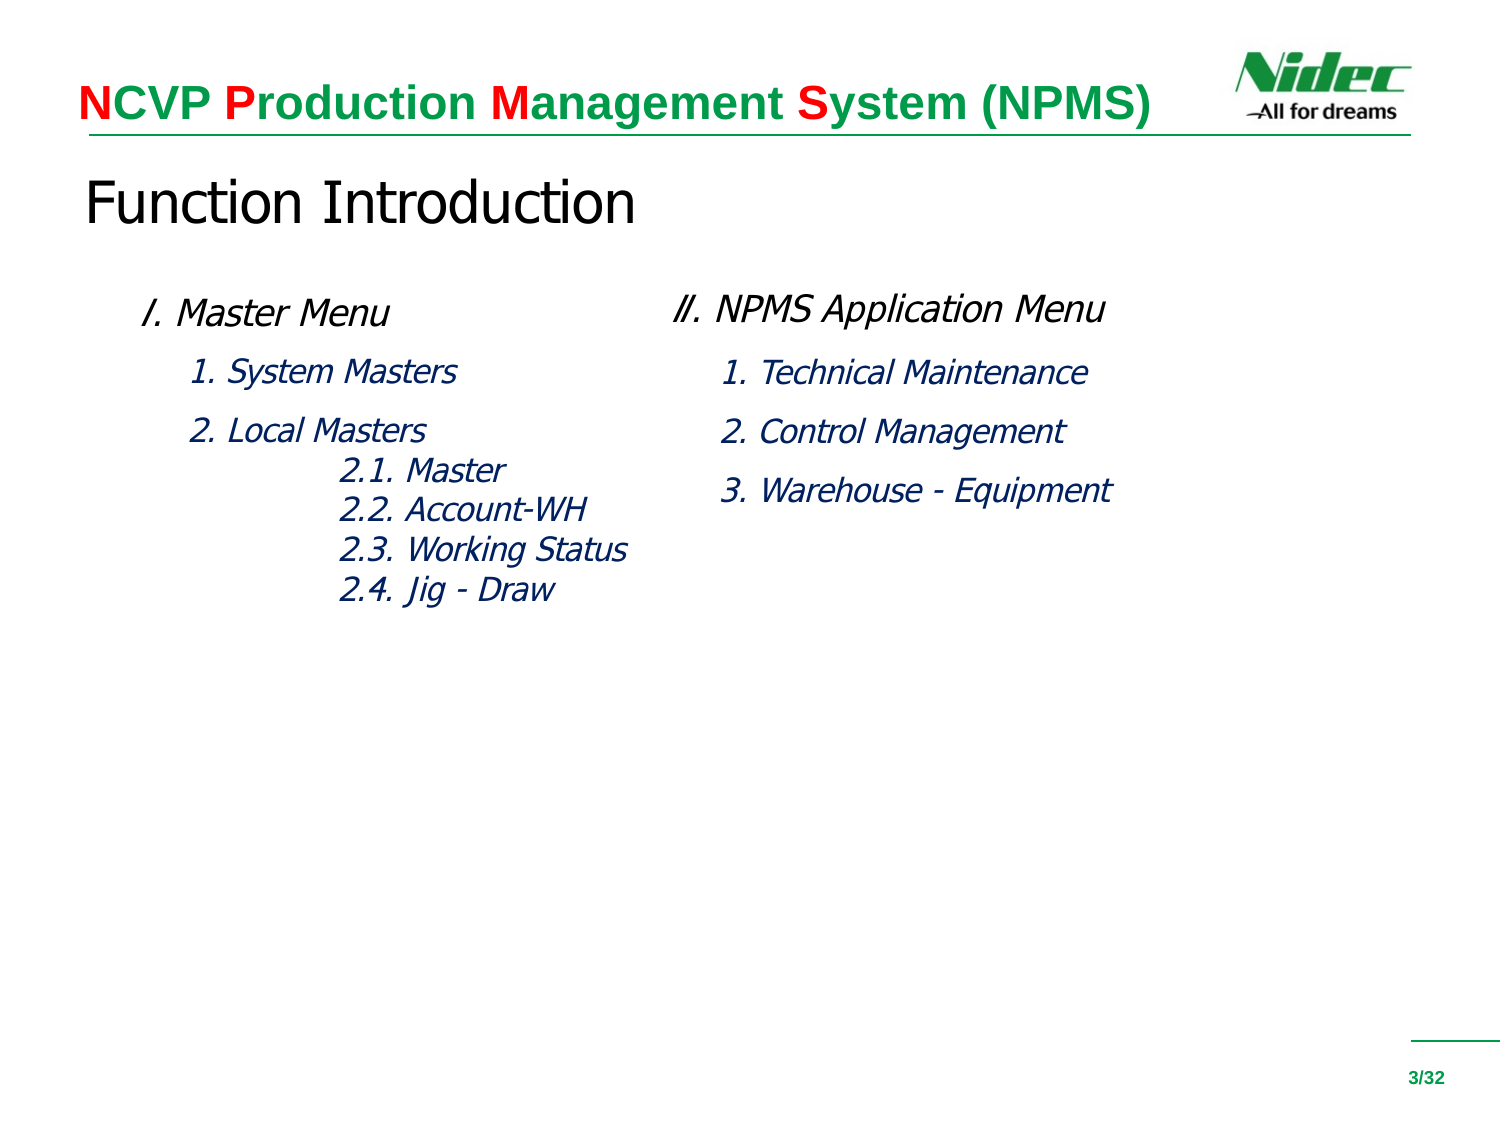

NCVP Production Management System (NPMS)
Function Introduction
Ⅱ. NPMS Application Menu
Ⅰ. Master Menu
1. System Masters
1. Technical Maintenance
2. Local Masters
	2.1. Master
	2.2. Account-WH
	2.3. Working Status
	2.4. Jig - Draw
2. Control Management
3. Warehouse - Equipment